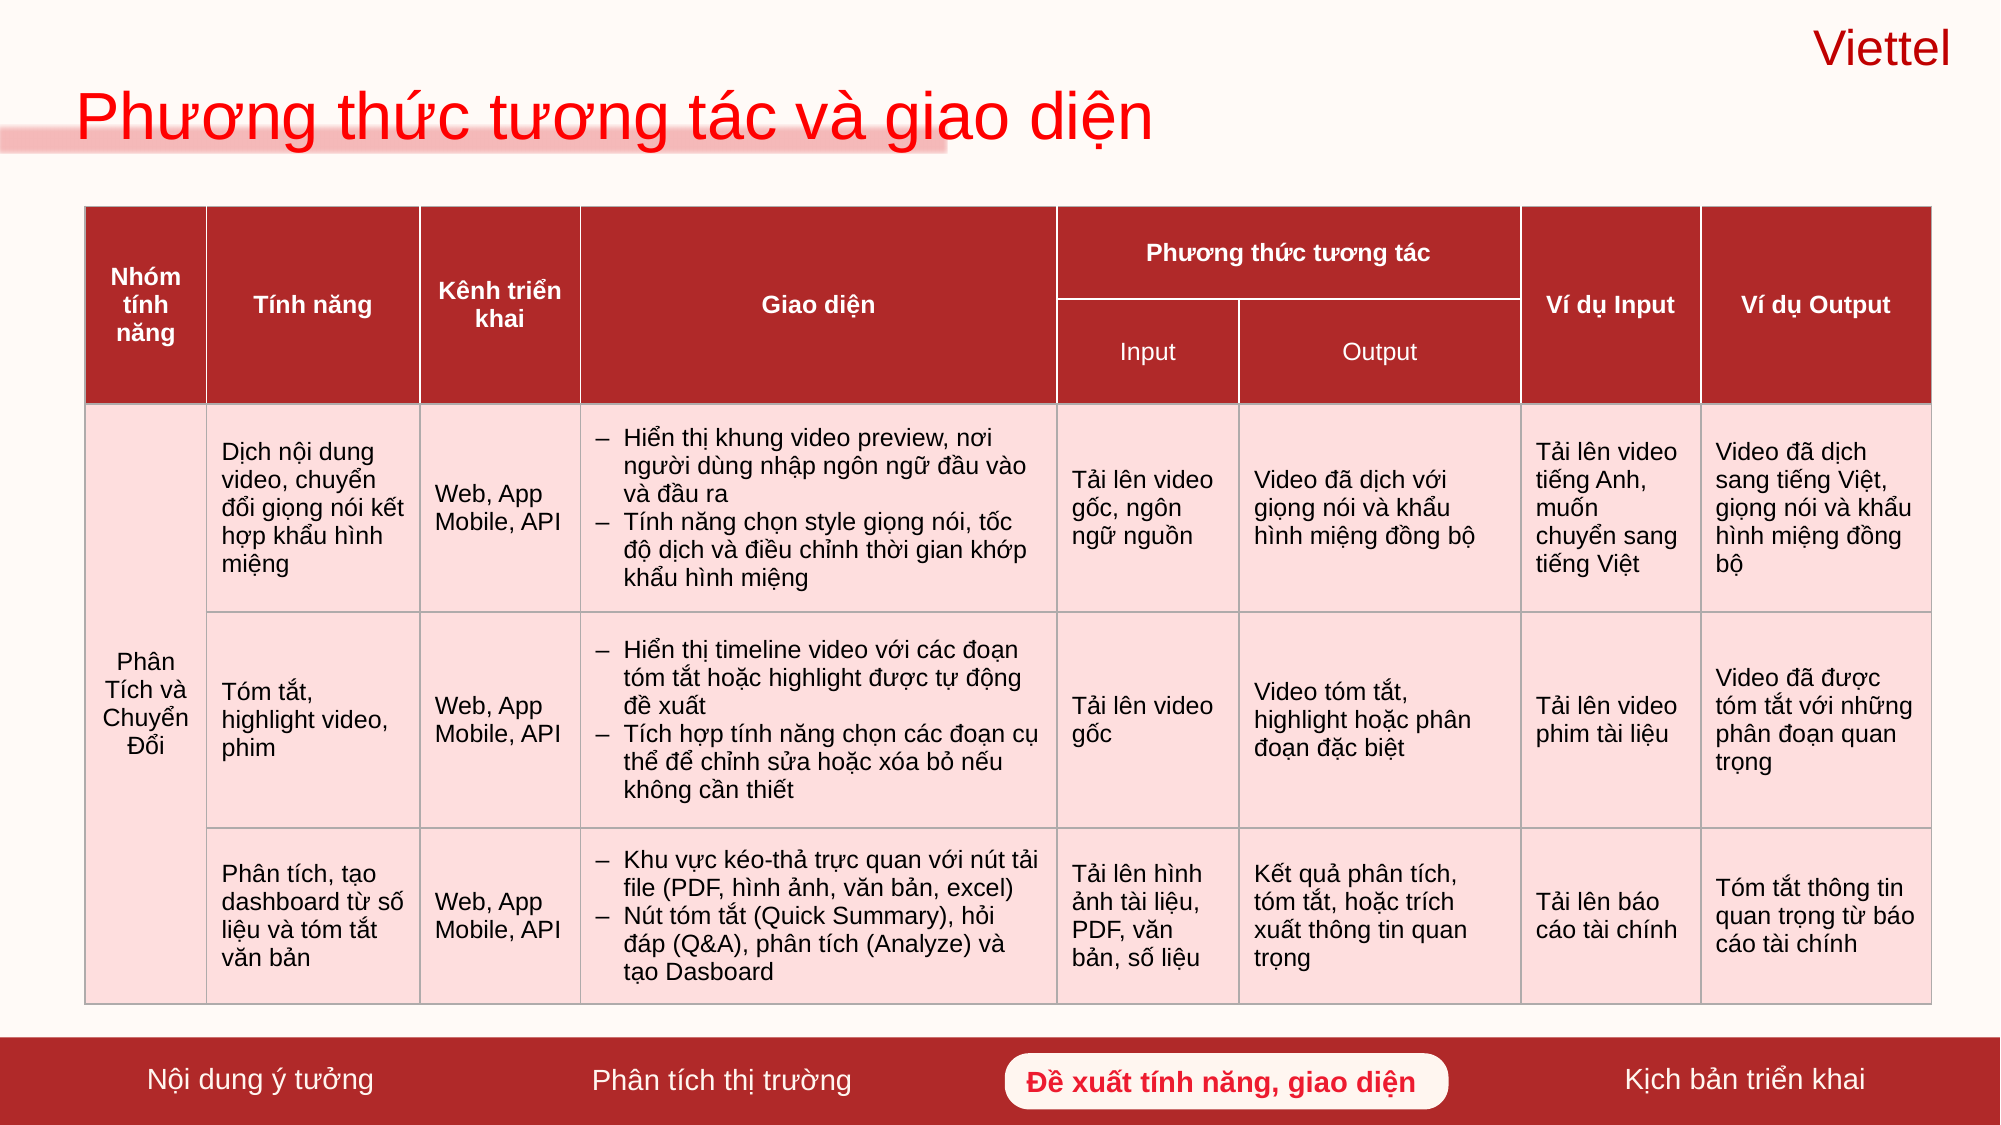

Viettel
Phương thức tương tác và giao diện

| Nhóm tính năng | Tính năng | Kênh triển khai | Giao diện | Phương thức tương tác |  | Ví dụ Input | Ví dụ Output |
| --- | --- | --- | --- | --- | --- | --- | --- |
|  |  |  |  | Input | Output |  |  |
| Phân Tích và Chuyển Đổi | Dịch nội dung video, chuyển đổi giọng nói kết hợp khẩu hình miệng | Web, App Mobile, API | Hiển thị khung video preview, nơi người dùng nhập ngôn ngữ đầu vào và đầu ra Tính năng chọn style giọng nói, tốc độ dịch và điều chỉnh thời gian khớp khẩu hình miệng | Tải lên video gốc, ngôn ngữ nguồn | Video đã dịch với giọng nói và khẩu hình miệng đồng bộ | Tải lên video tiếng Anh, muốn chuyển sang tiếng Việt | Video đã dịch sang tiếng Việt, giọng nói và khẩu hình miệng đồng bộ |
|  | Tóm tắt, highlight video, phim | Web, App Mobile, API | Hiển thị timeline video với các đoạn tóm tắt hoặc highlight được tự động đề xuất Tích hợp tính năng chọn các đoạn cụ thể để chỉnh sửa hoặc xóa bỏ nếu không cần thiết | Tải lên video gốc | Video tóm tắt, highlight hoặc phân đoạn đặc biệt | Tải lên video phim tài liệu | Video đã được tóm tắt với những phân đoạn quan trọng |
|  | Phân tích, tạo dashboard từ số liệu và tóm tắt văn bản | Web, App Mobile, API | Khu vực kéo-thả trực quan với nút tải file (PDF, hình ảnh, văn bản, excel) Nút tóm tắt (Quick Summary), hỏi đáp (Q&A), phân tích (Analyze) và tạo Dasboard | Tải lên hình ảnh tài liệu, PDF, văn bản, số liệu | Kết quả phân tích, tóm tắt, hoặc trích xuất thông tin quan trọng | Tải lên báo cáo tài chính | Tóm tắt thông tin quan trọng từ báo cáo tài chính |

Nội dung ý tưởng
Đề xuất tính năng, giao diện
Đề xuất tính năng, giao diện
Kịch bản triển khai
Phân tích thị trường